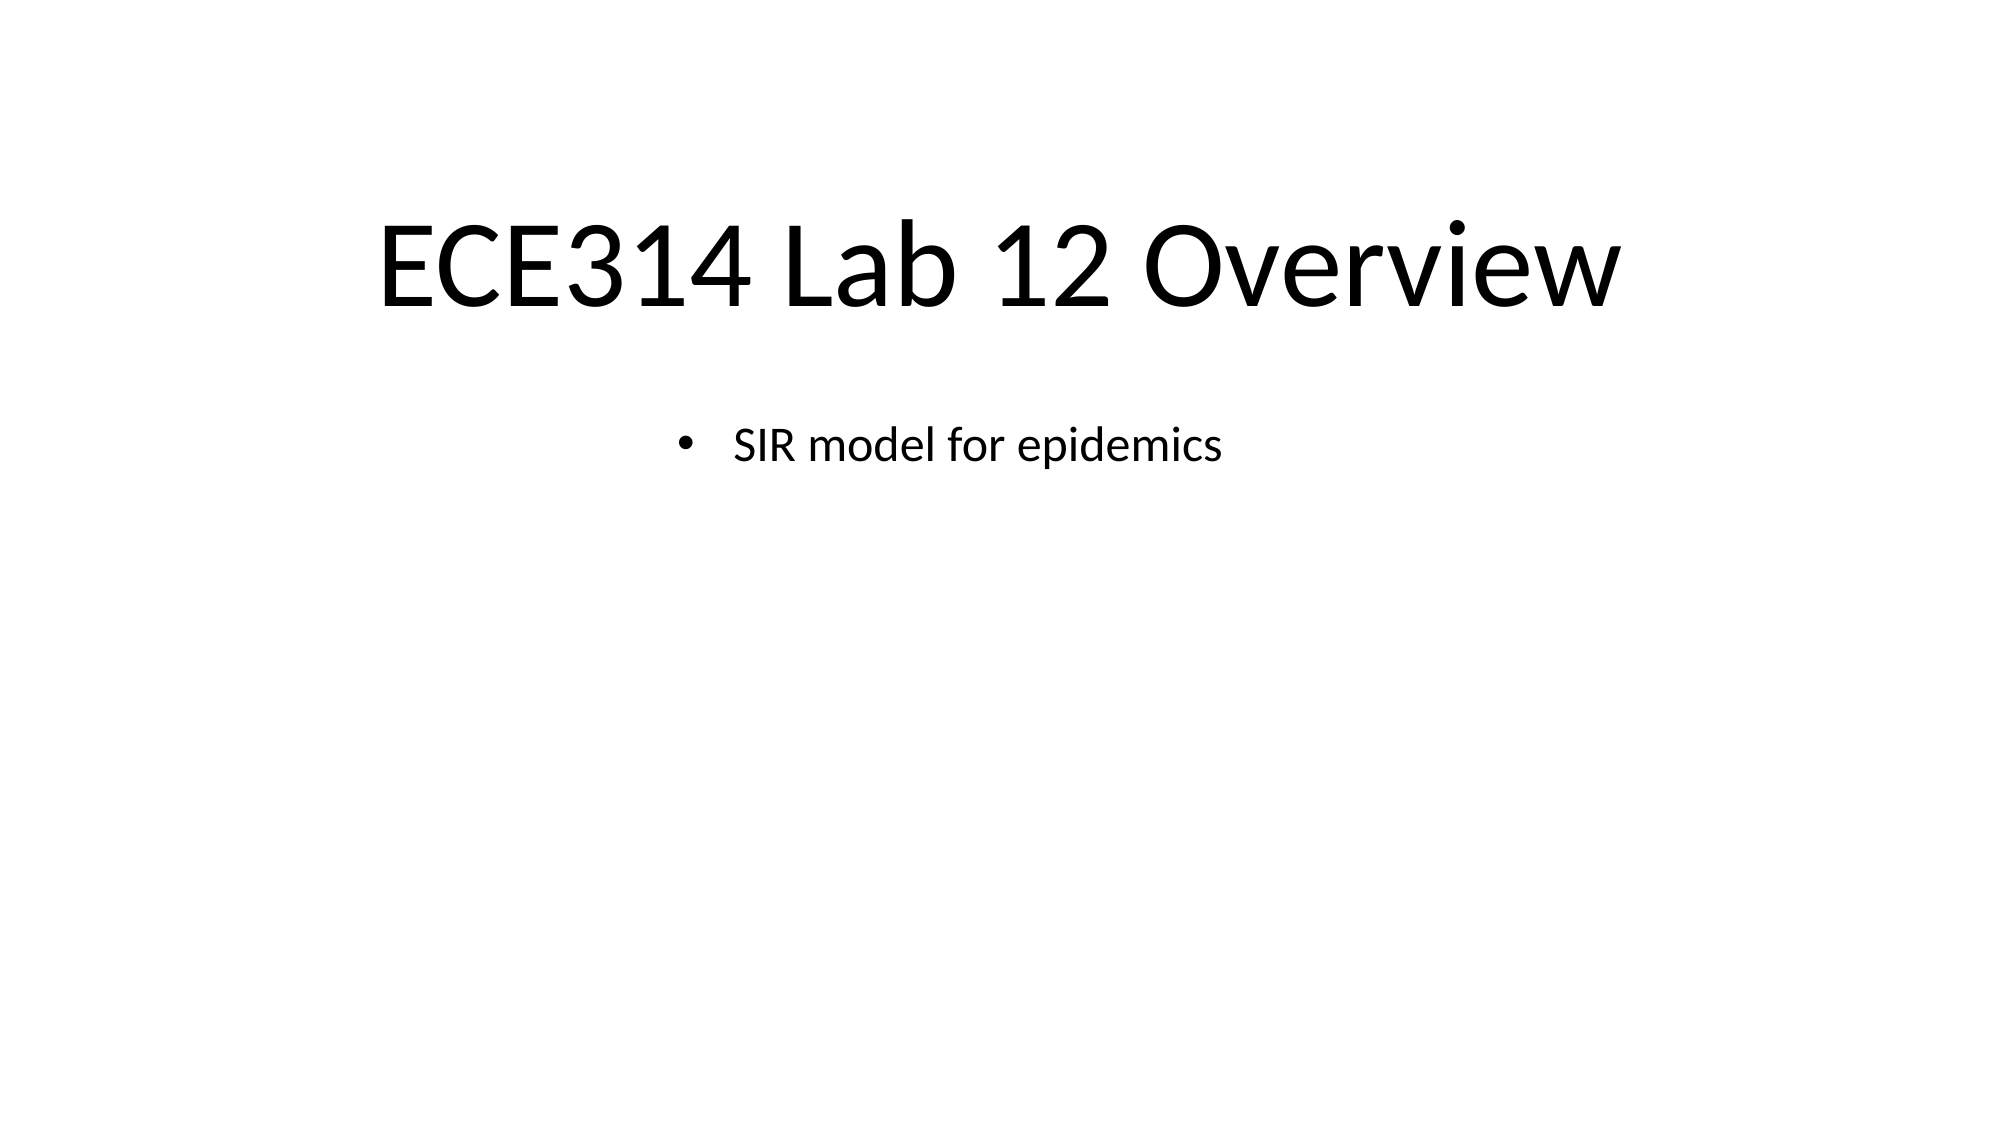

# ECE314 Lab 12 Overview
SIR model for epidemics